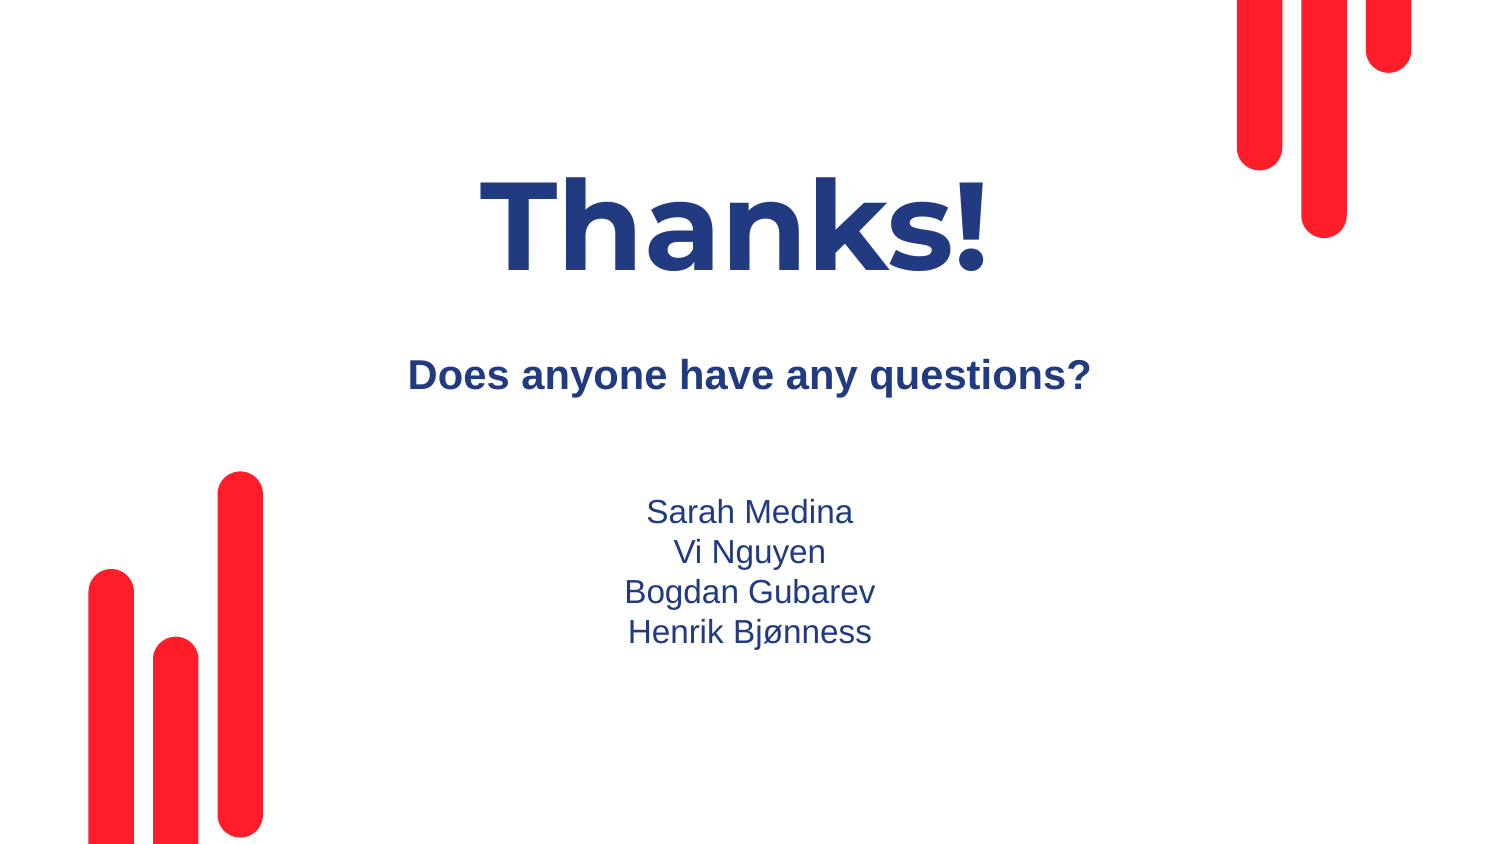

# Thanks!
Does anyone have any questions?
Sarah Medina
Vi Nguyen
Bogdan Gubarev
Henrik Bjønness